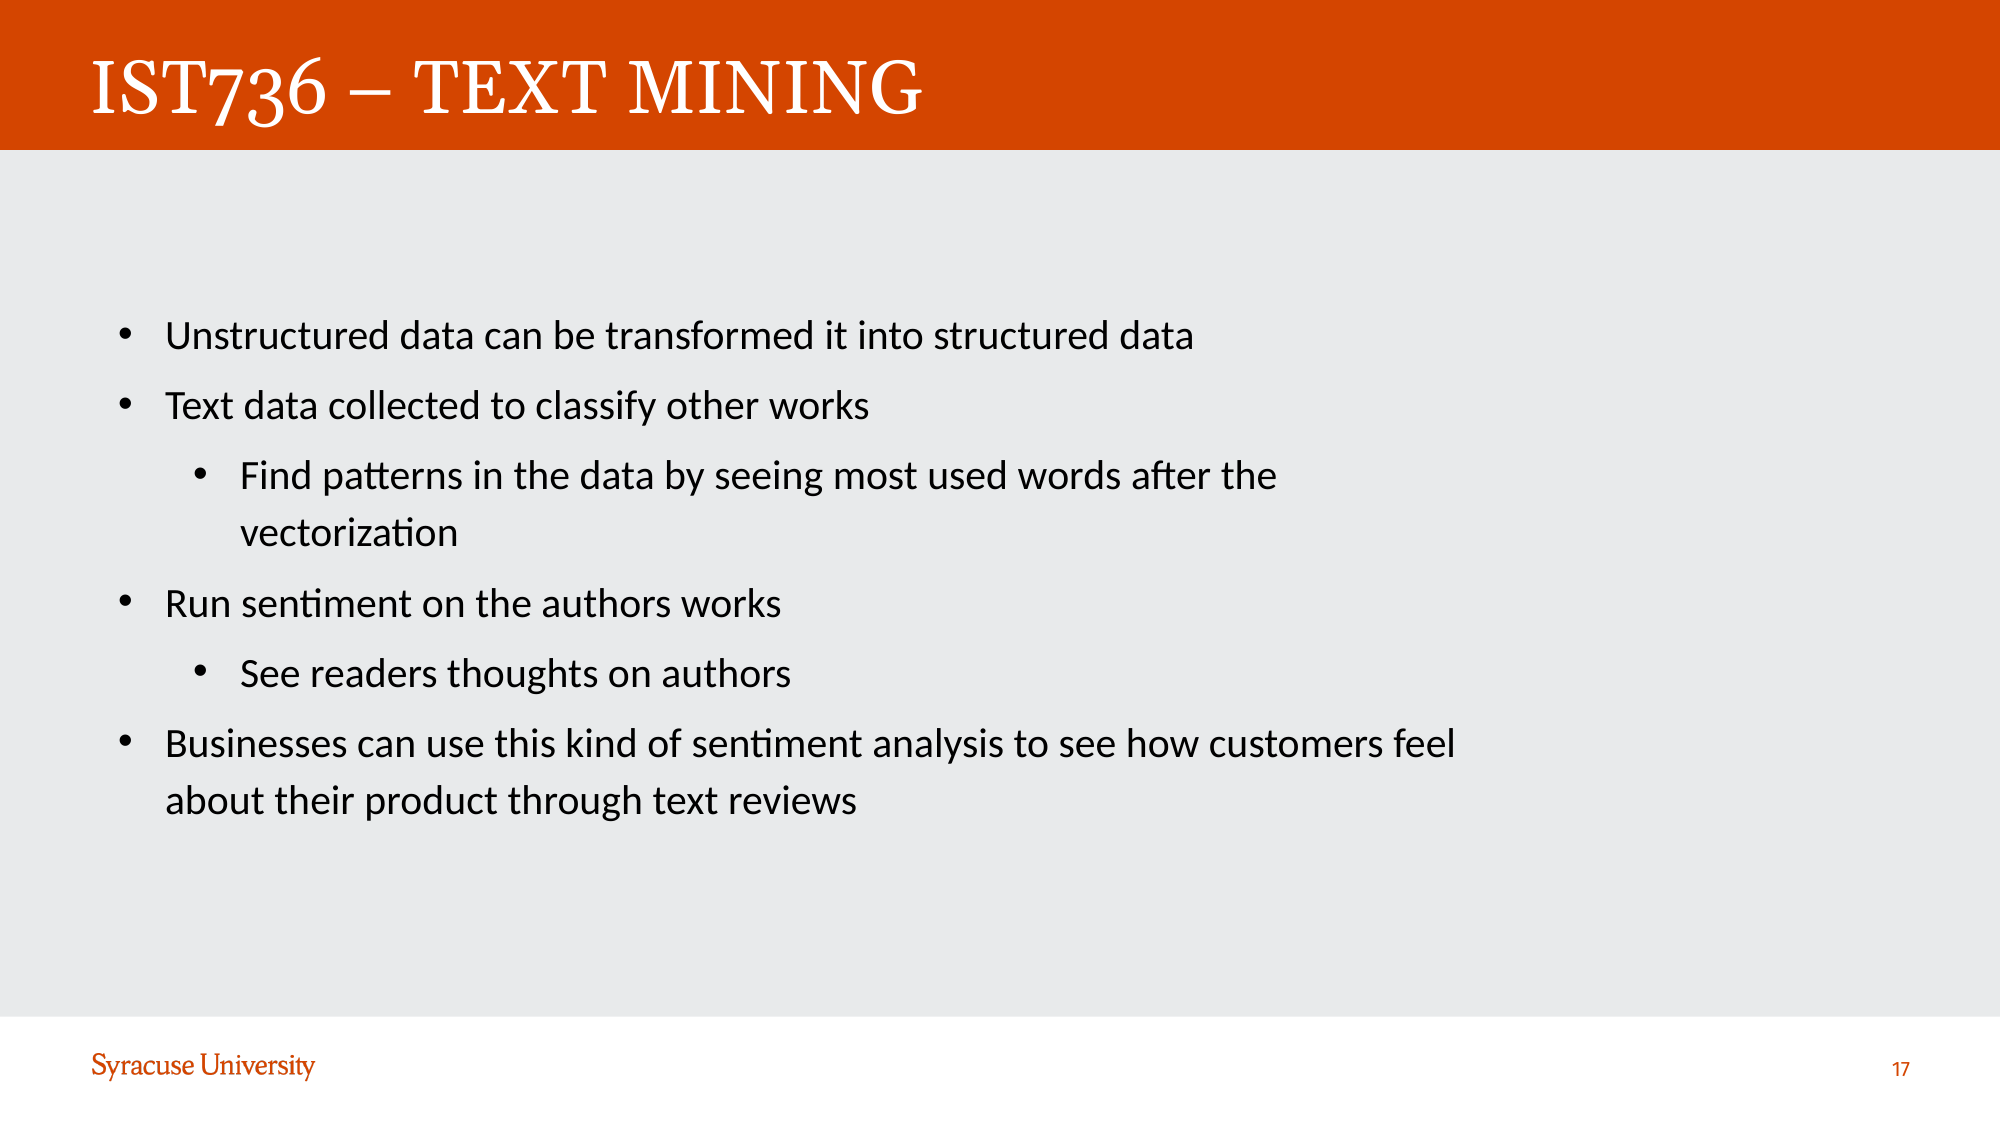

# IST736 – TEXT MINING
Unstructured data can be transformed it into structured data
Text data collected to classify other works
Find patterns in the data by seeing most used words after the vectorization
Run sentiment on the authors works
See readers thoughts on authors
Businesses can use this kind of sentiment analysis to see how customers feel about their product through text reviews

17